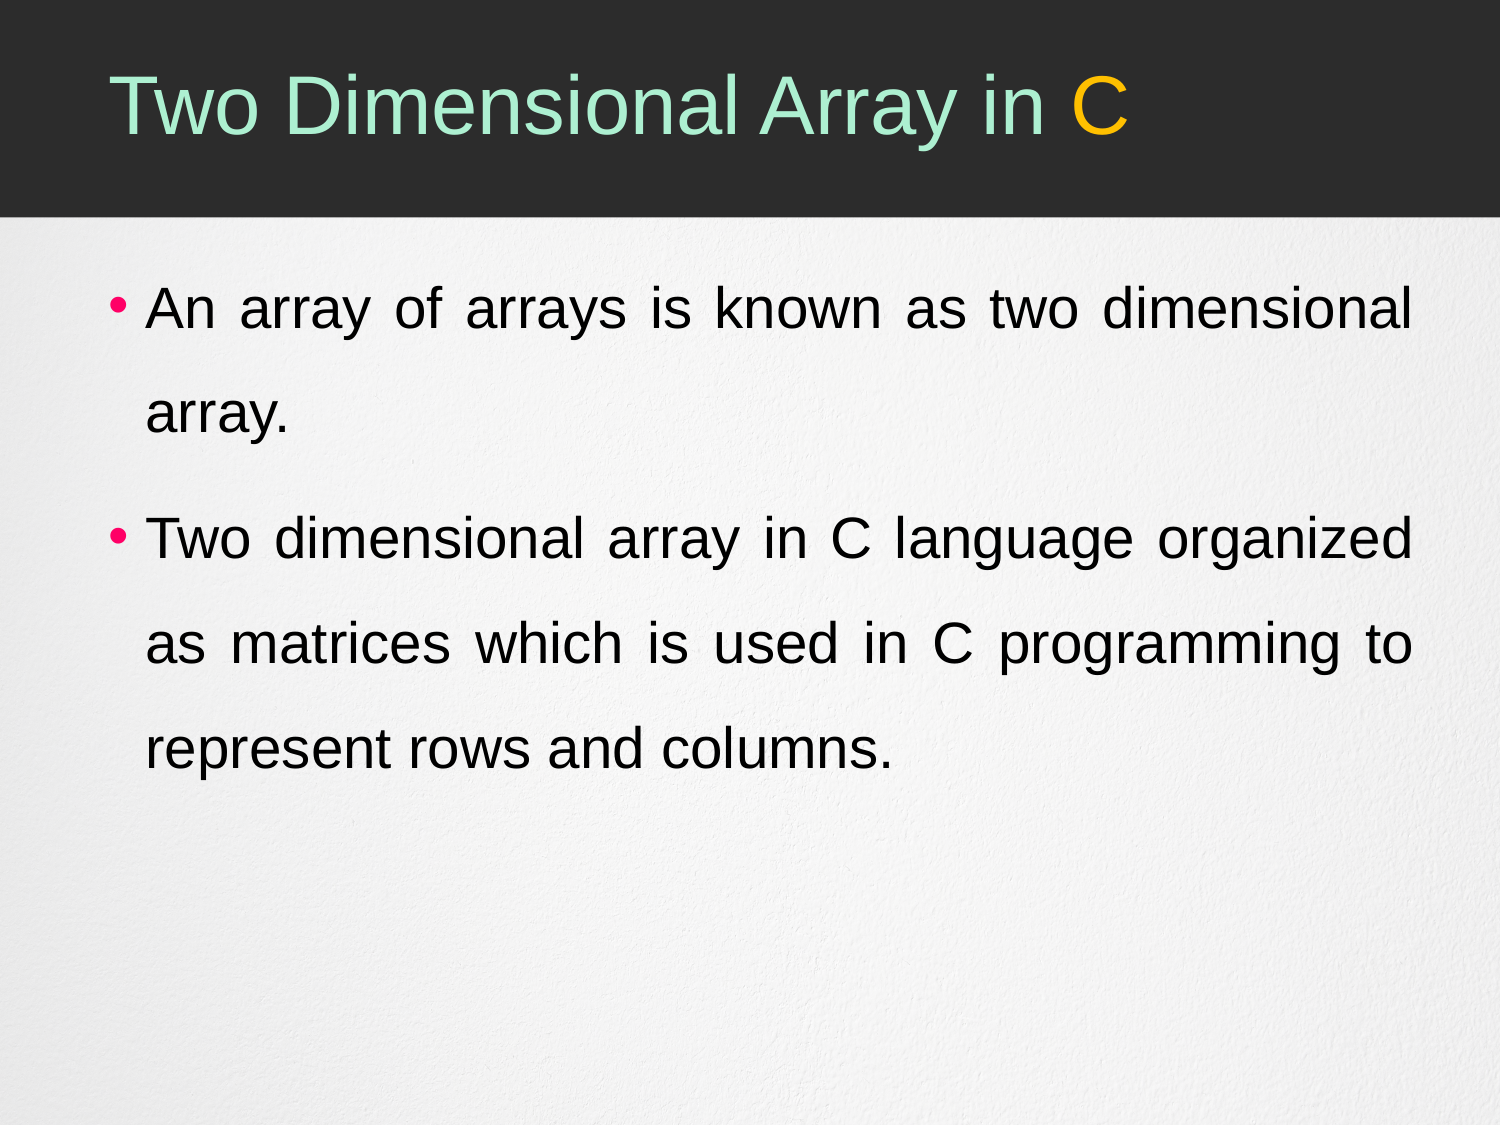

# Two Dimensional Array in C
An array of arrays is known as two dimensional array.
Two dimensional array in C language organized as matrices which is used in C programming to represent rows and columns.